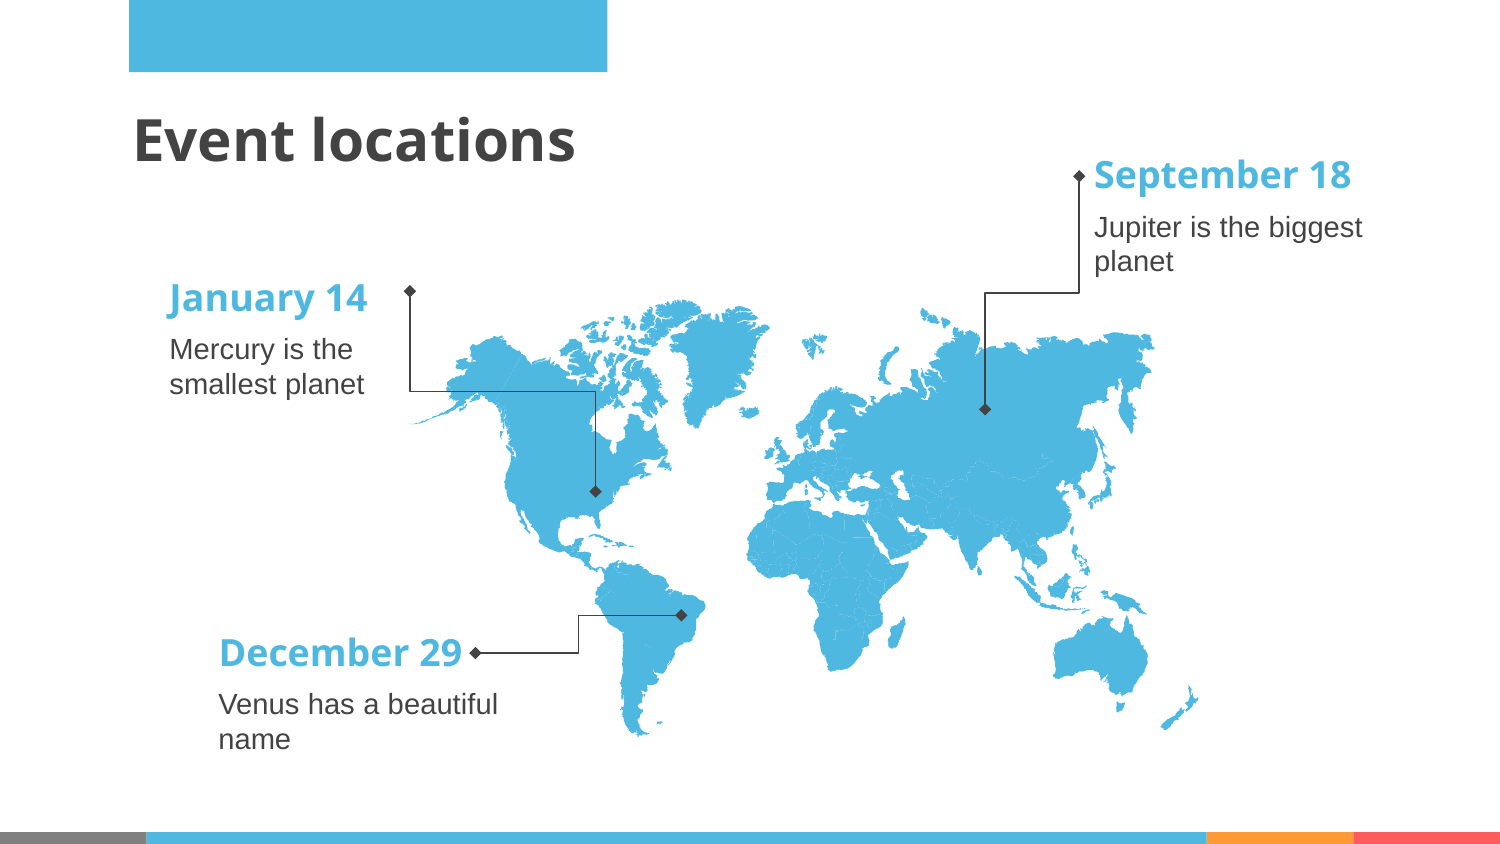

# Event locations
September 18
Jupiter is the biggest planet
January 14

Mercury is the
smallest planet
December 29
Venus has a beautiful name